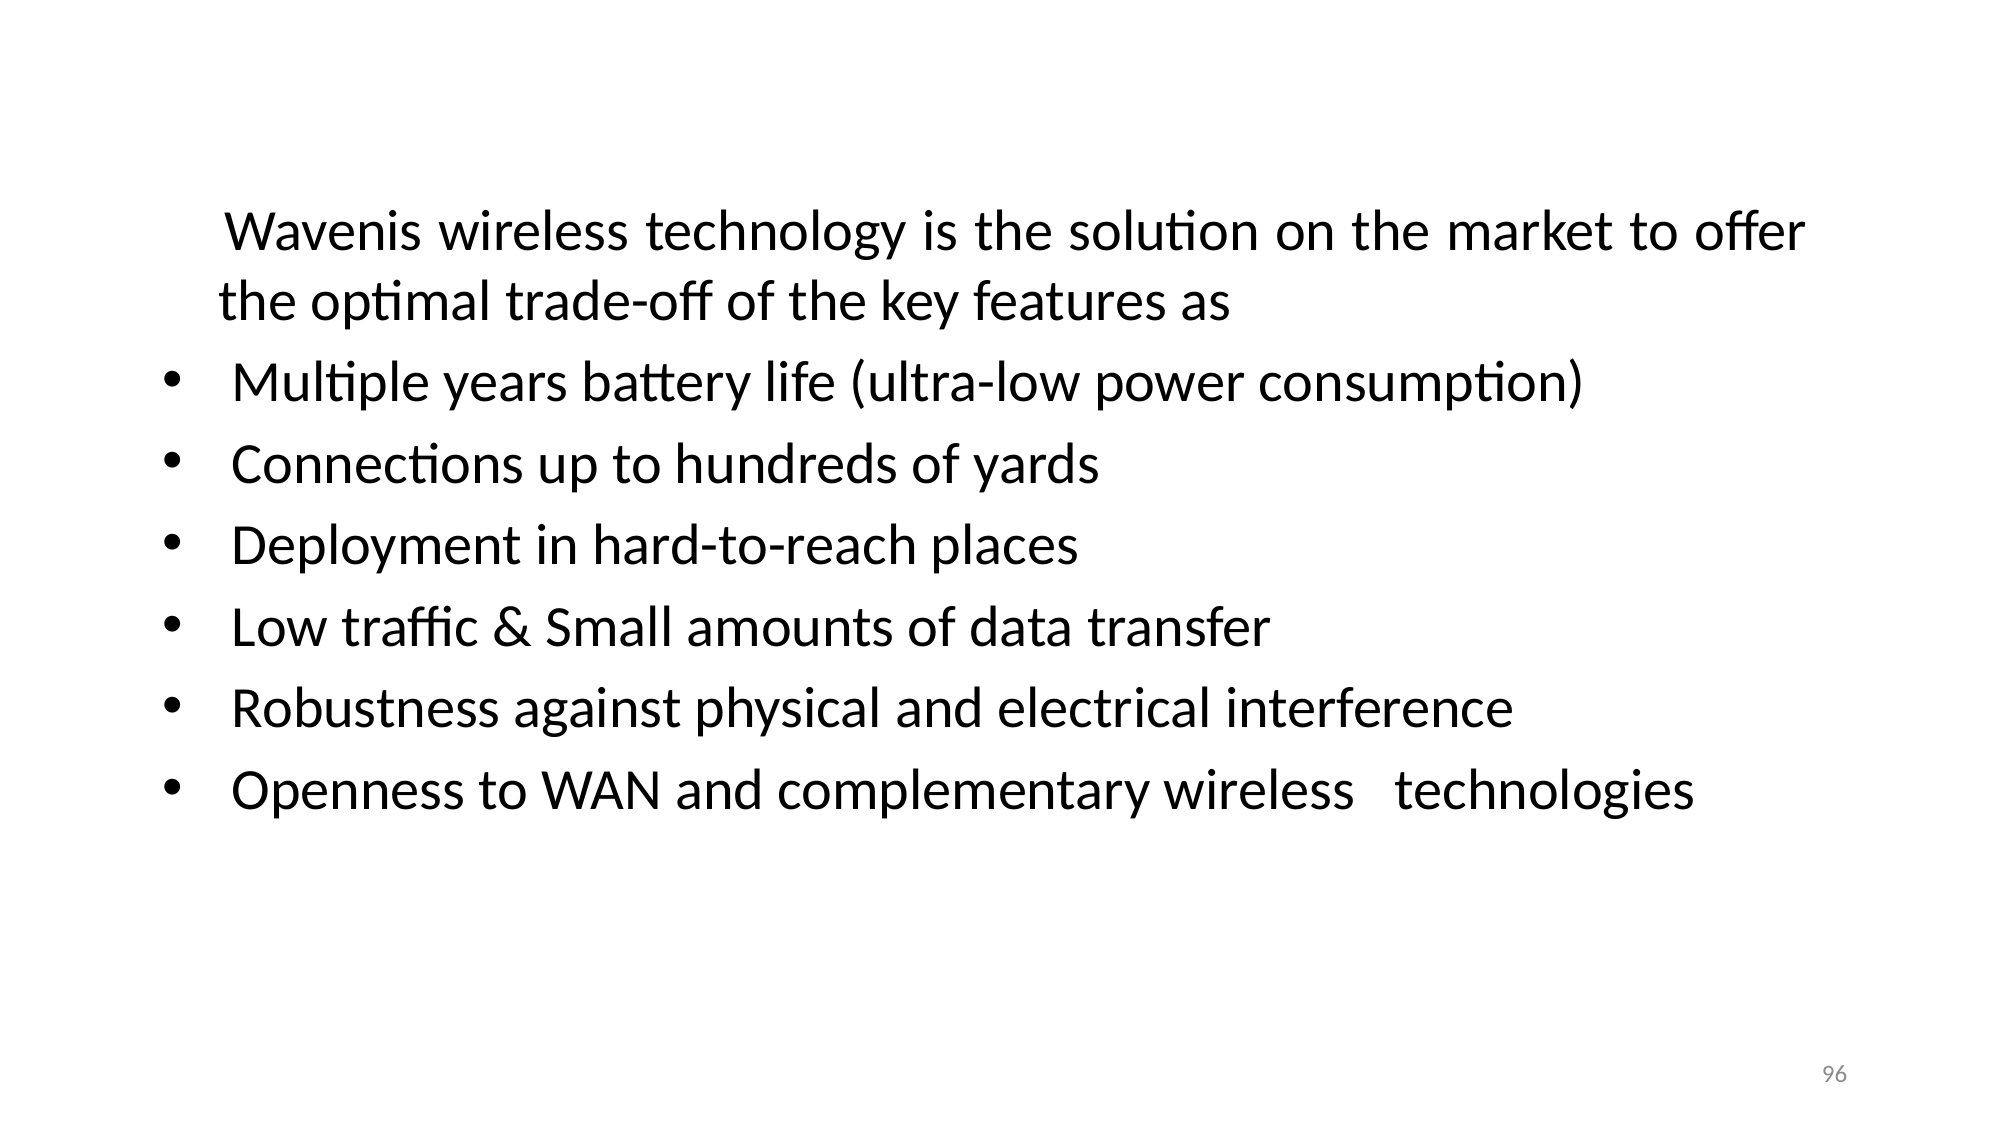

Wavenis wireless technology is the solution on the market to offer the optimal trade-off of the key features as
 Multiple years battery life (ultra-low power consumption)
 Connections up to hundreds of yards
 Deployment in hard-to-reach places
 Low traffic & Small amounts of data transfer
 Robustness against physical and electrical interference
 Openness to WAN and complementary wireless   technologies

96